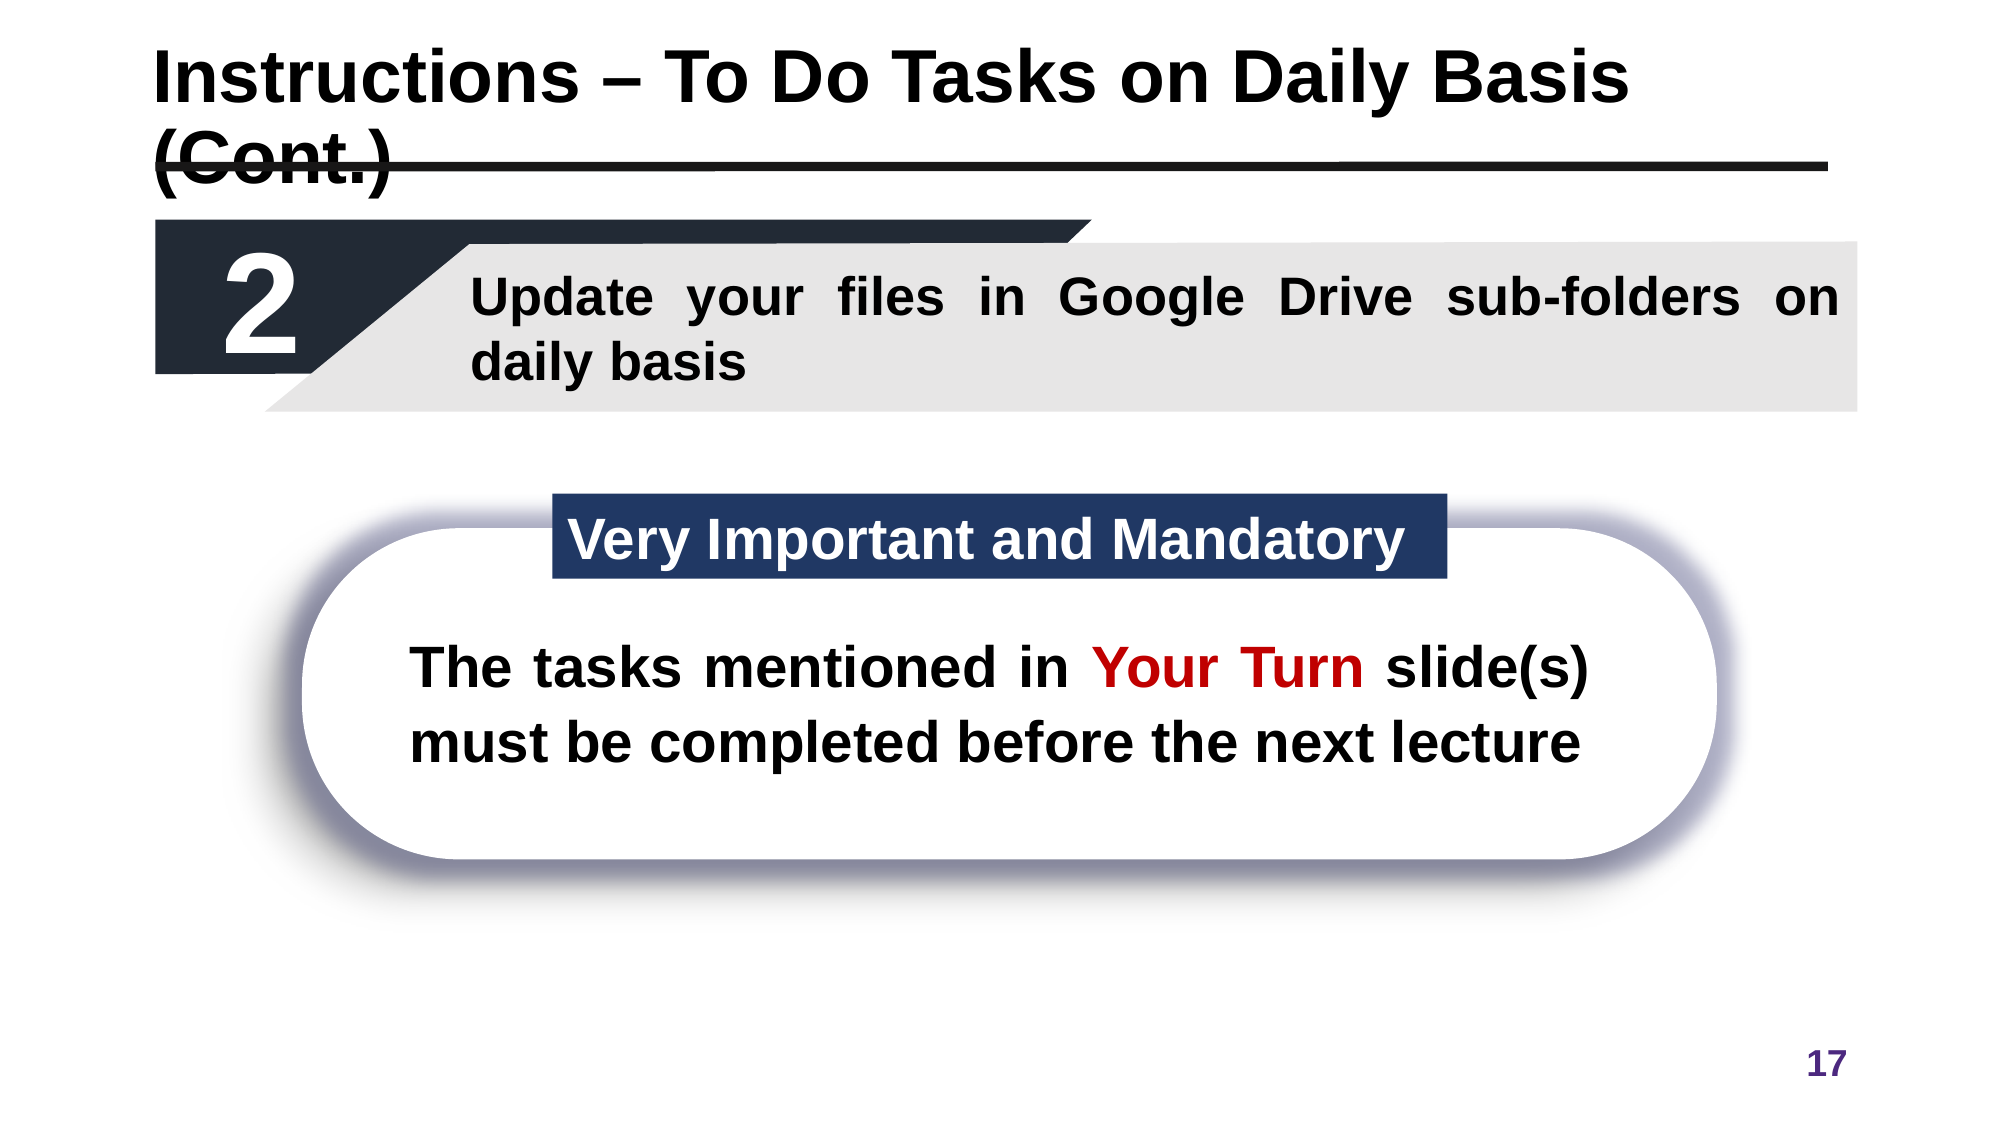

# Instructions – To Do Tasks on Daily Basis (Cont.)
2

Update your files in Google Drive sub-folders on daily basis
Very Important and Mandatory

The tasks mentioned in Your Turn slide(s) must be completed before the next lecture